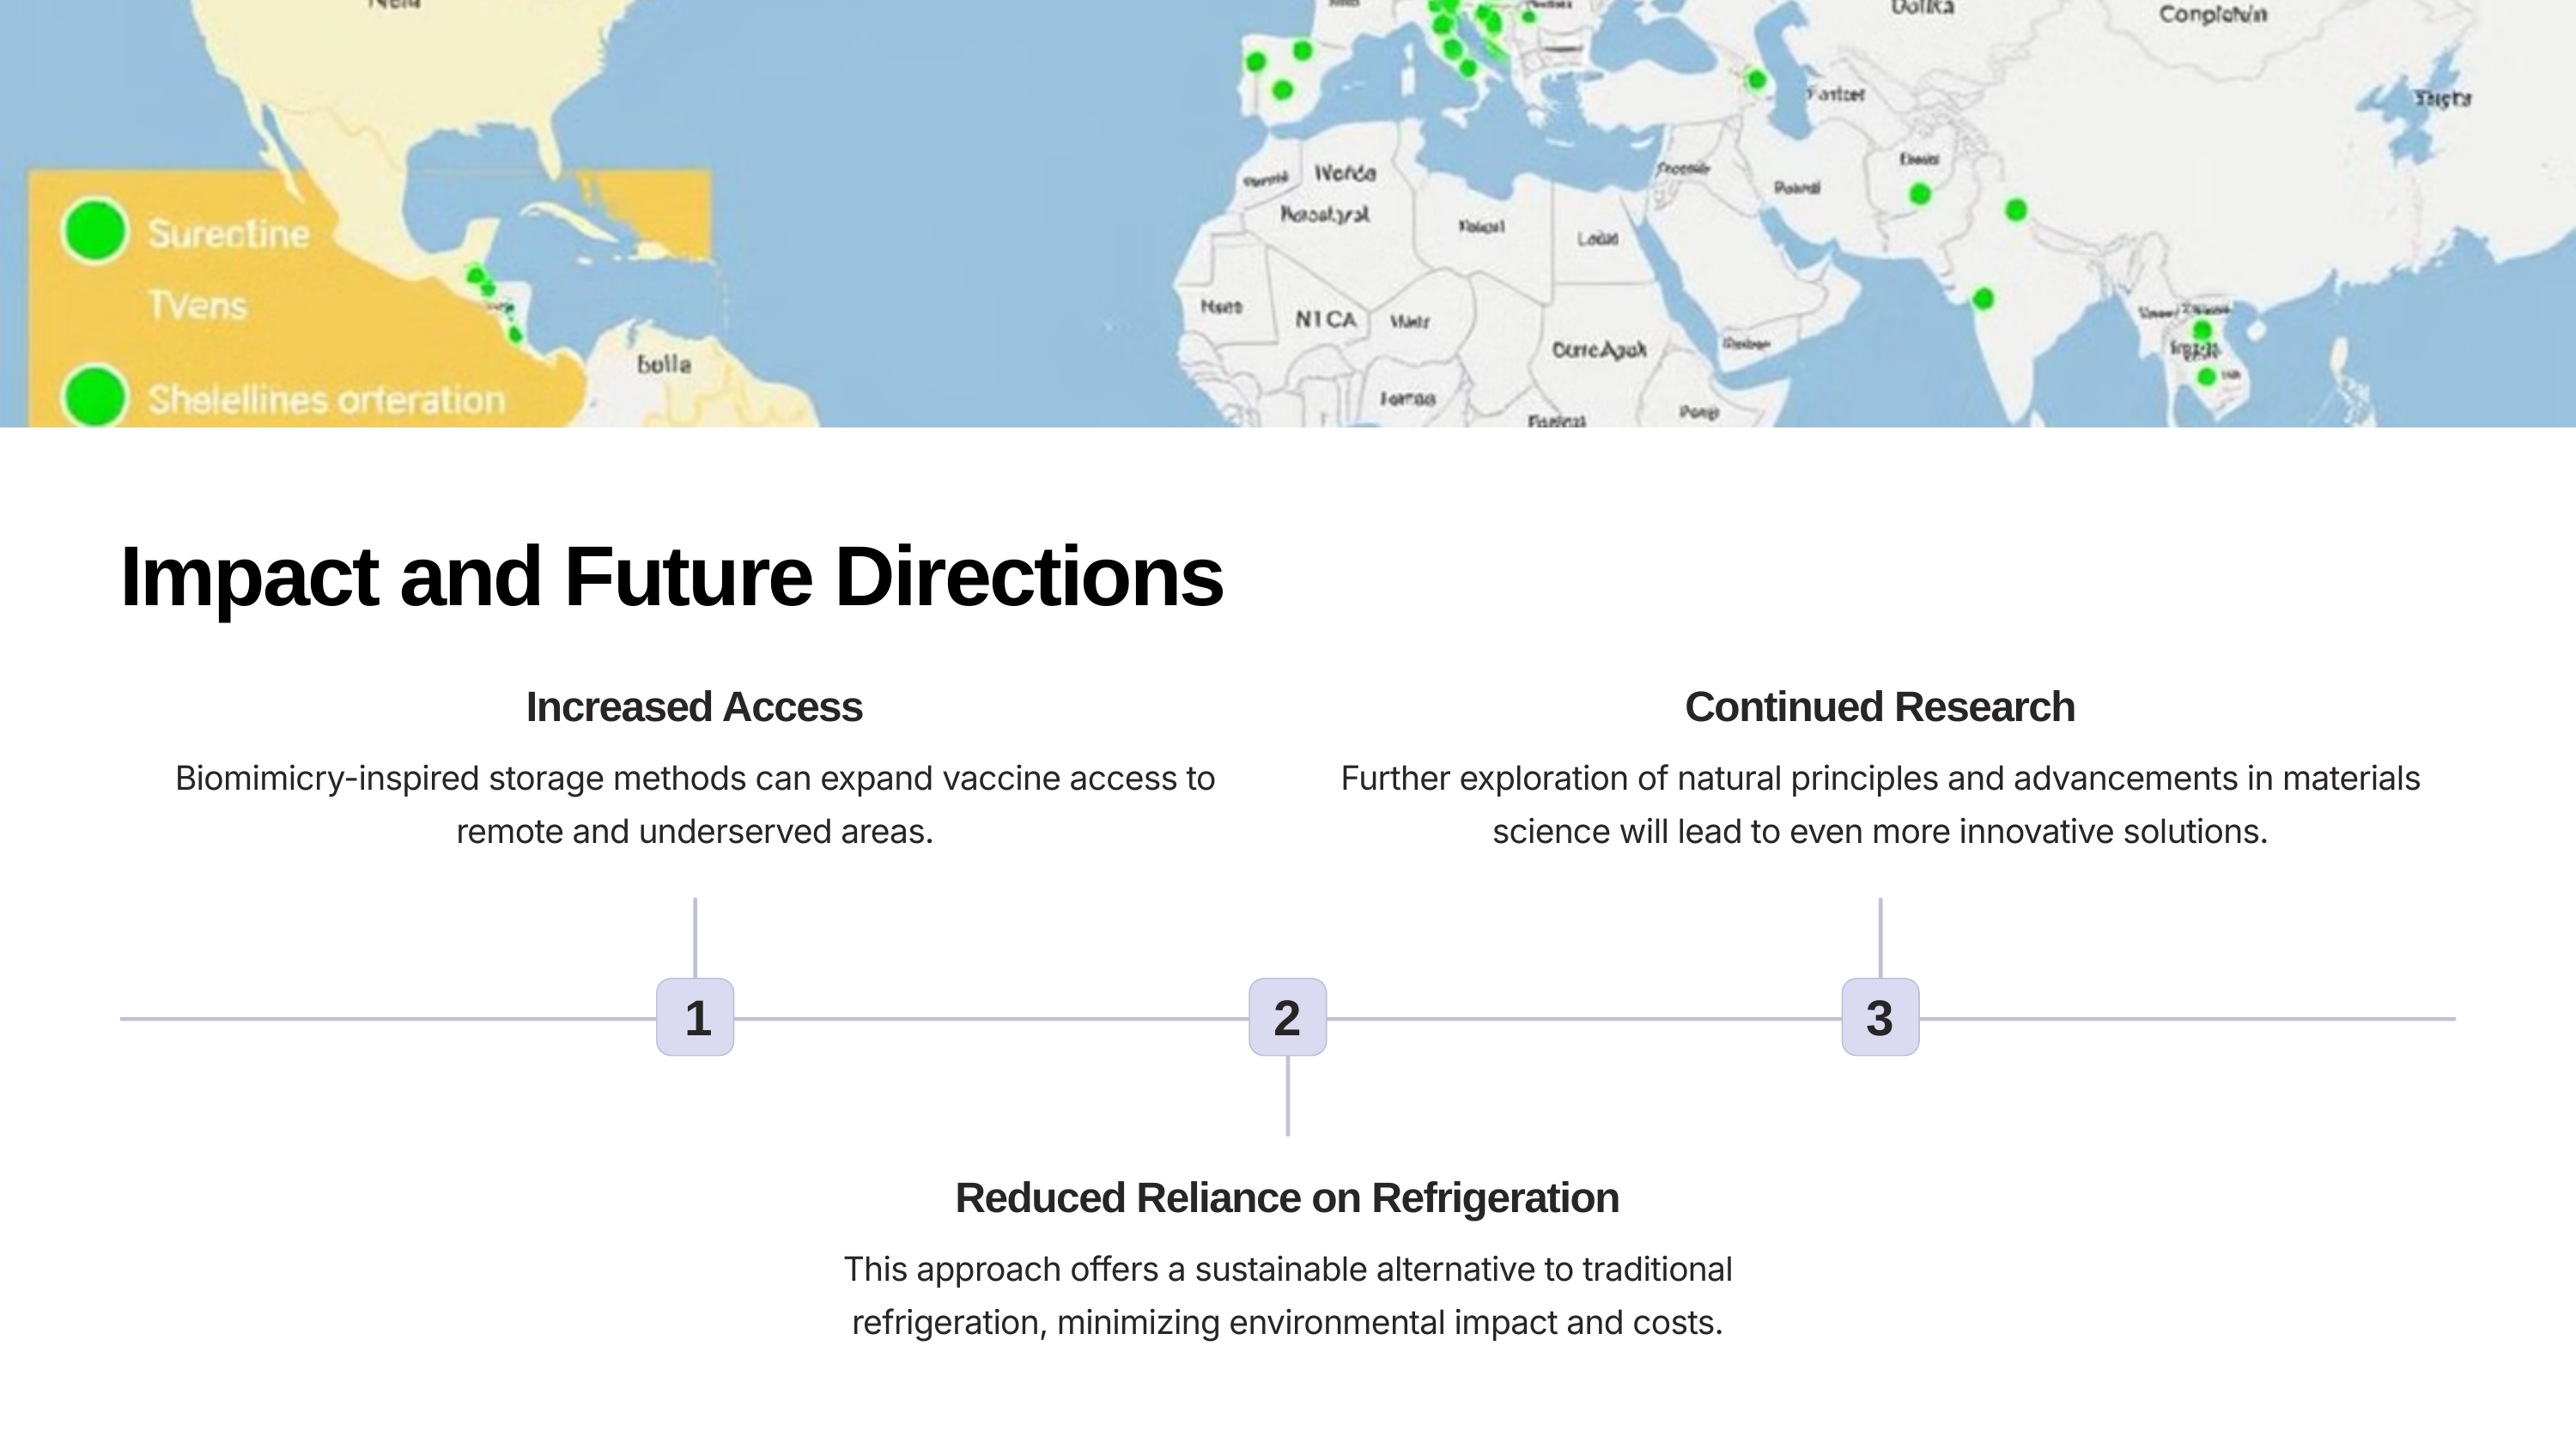

Impact and Future Directions
Increased Access
Continued Research
Biomimicry-inspired storage methods can expand vaccine access to remote and underserved areas.
Further exploration of natural principles and advancements in materials science will lead to even more innovative solutions.

1
2
3

Reduced Reliance on Refrigeration
This approach offers a sustainable alternative to traditional refrigeration, minimizing environmental impact and costs.